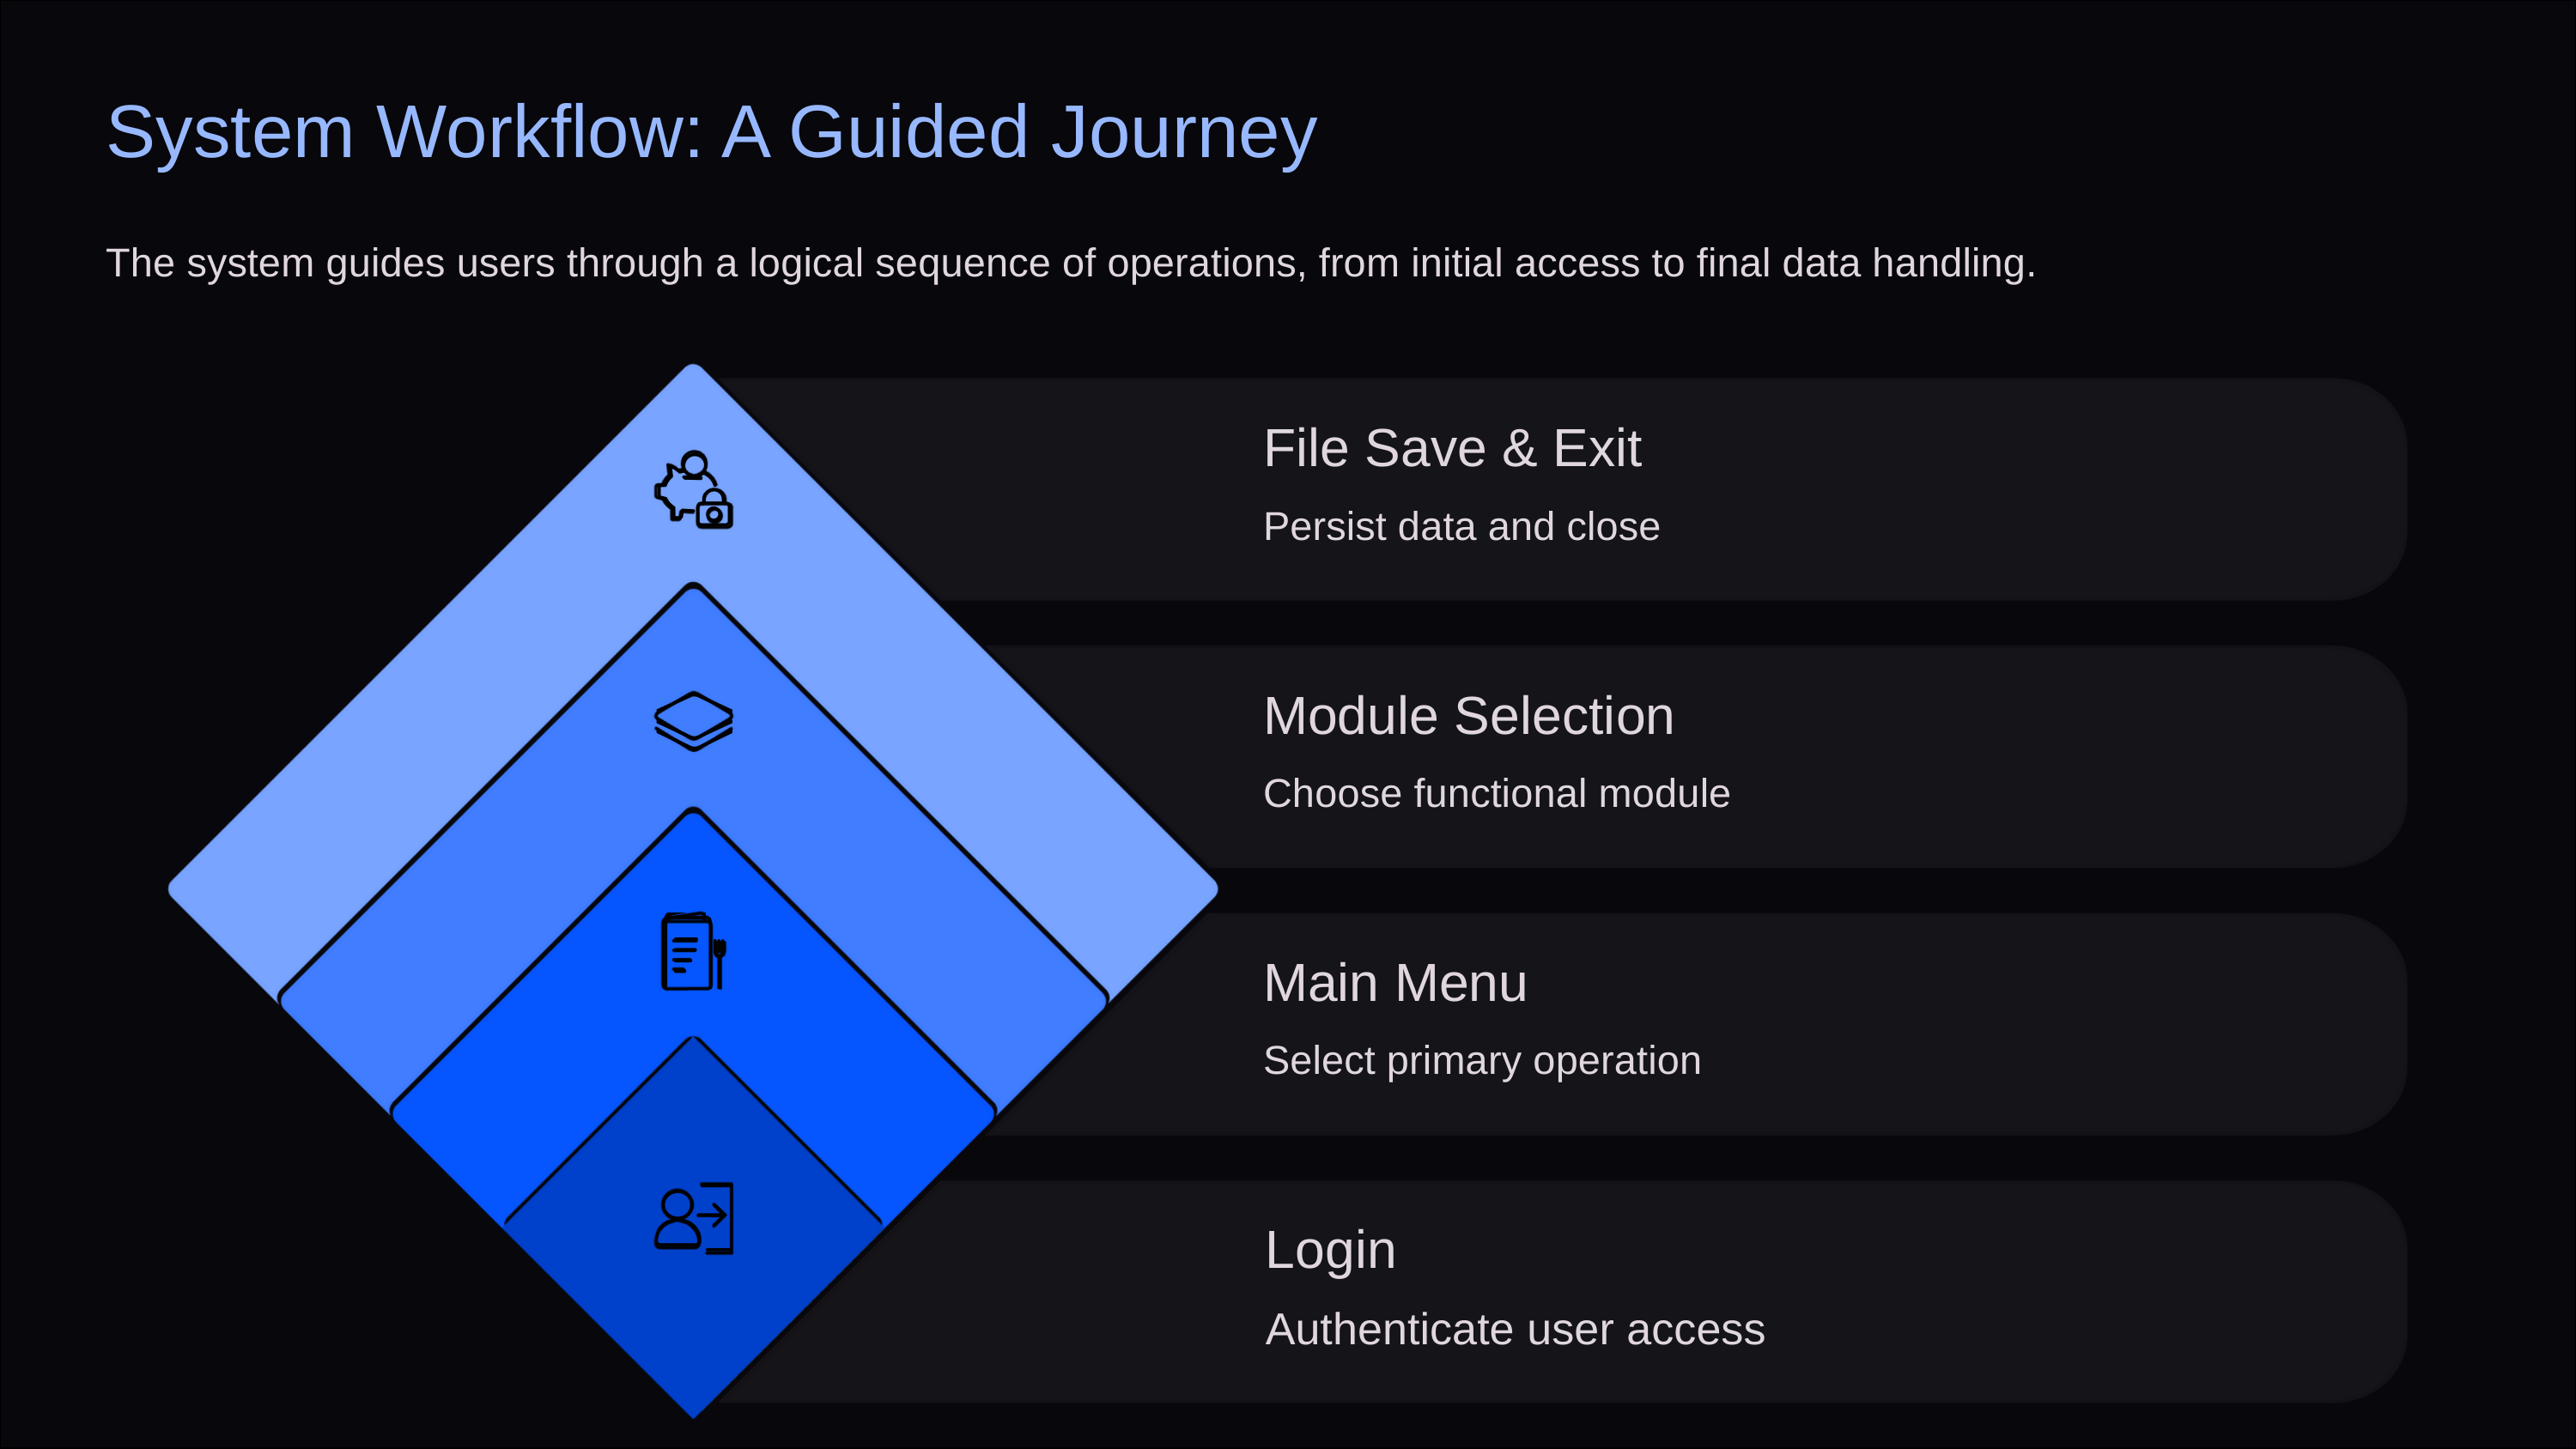

System Workflow: A Guided Journey
The system guides users through a logical sequence of operations, from initial access to final data handling.

File Save & Exit

Persist data and close

Module Selection
Choose functional module

Main Menu
Select primary operation

Login
Authenticate user access
This structured workflow ensures clarity and ease of use, minimising potential errors during operation.